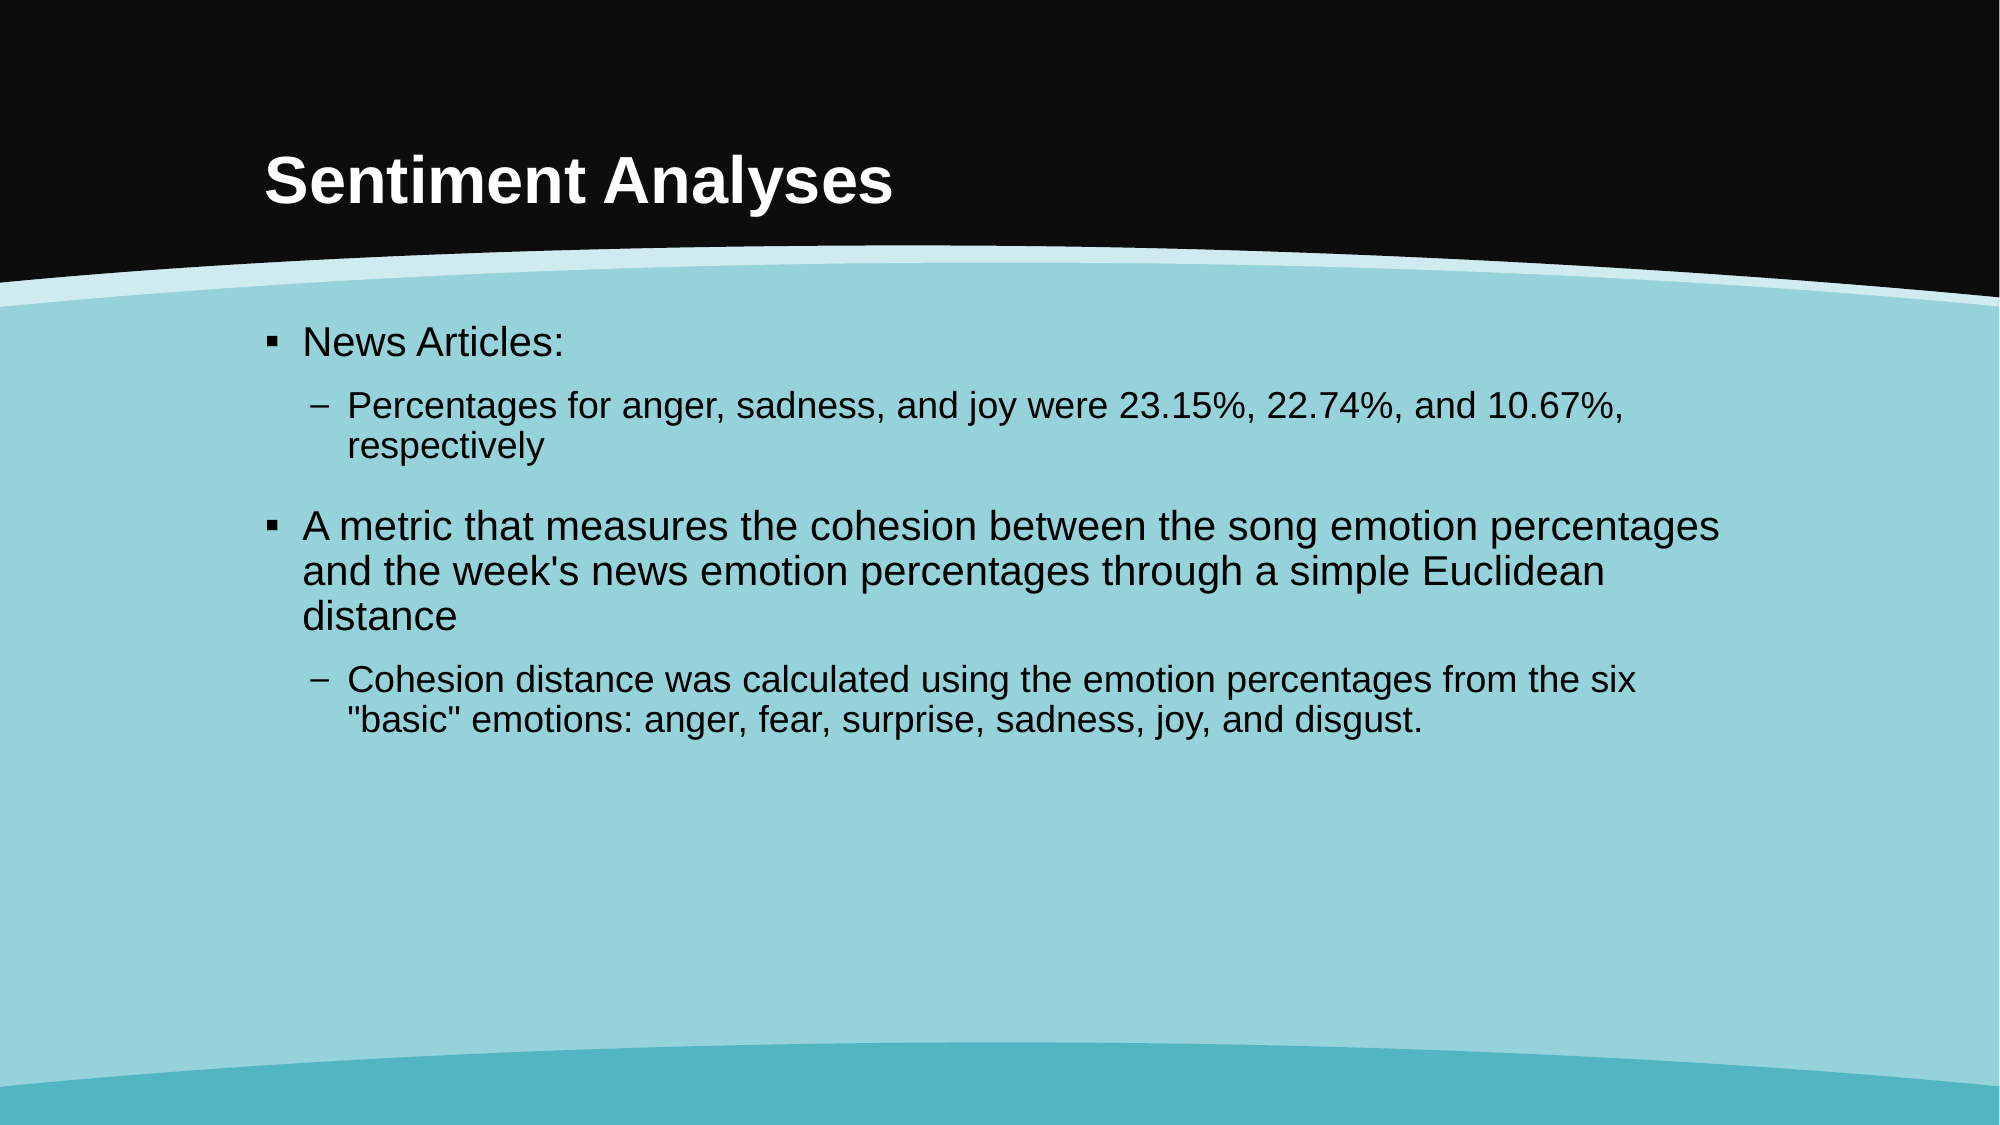

# Sentiment Analyses
News Articles:
Percentages for anger, sadness, and joy were 23.15%, 22.74%, and 10.67%, respectively
A metric that measures the cohesion between the song emotion percentages and the week's news emotion percentages through a simple Euclidean distance
Cohesion distance was calculated using the emotion percentages from the six "basic" emotions: anger, fear, surprise, sadness, joy, and disgust.